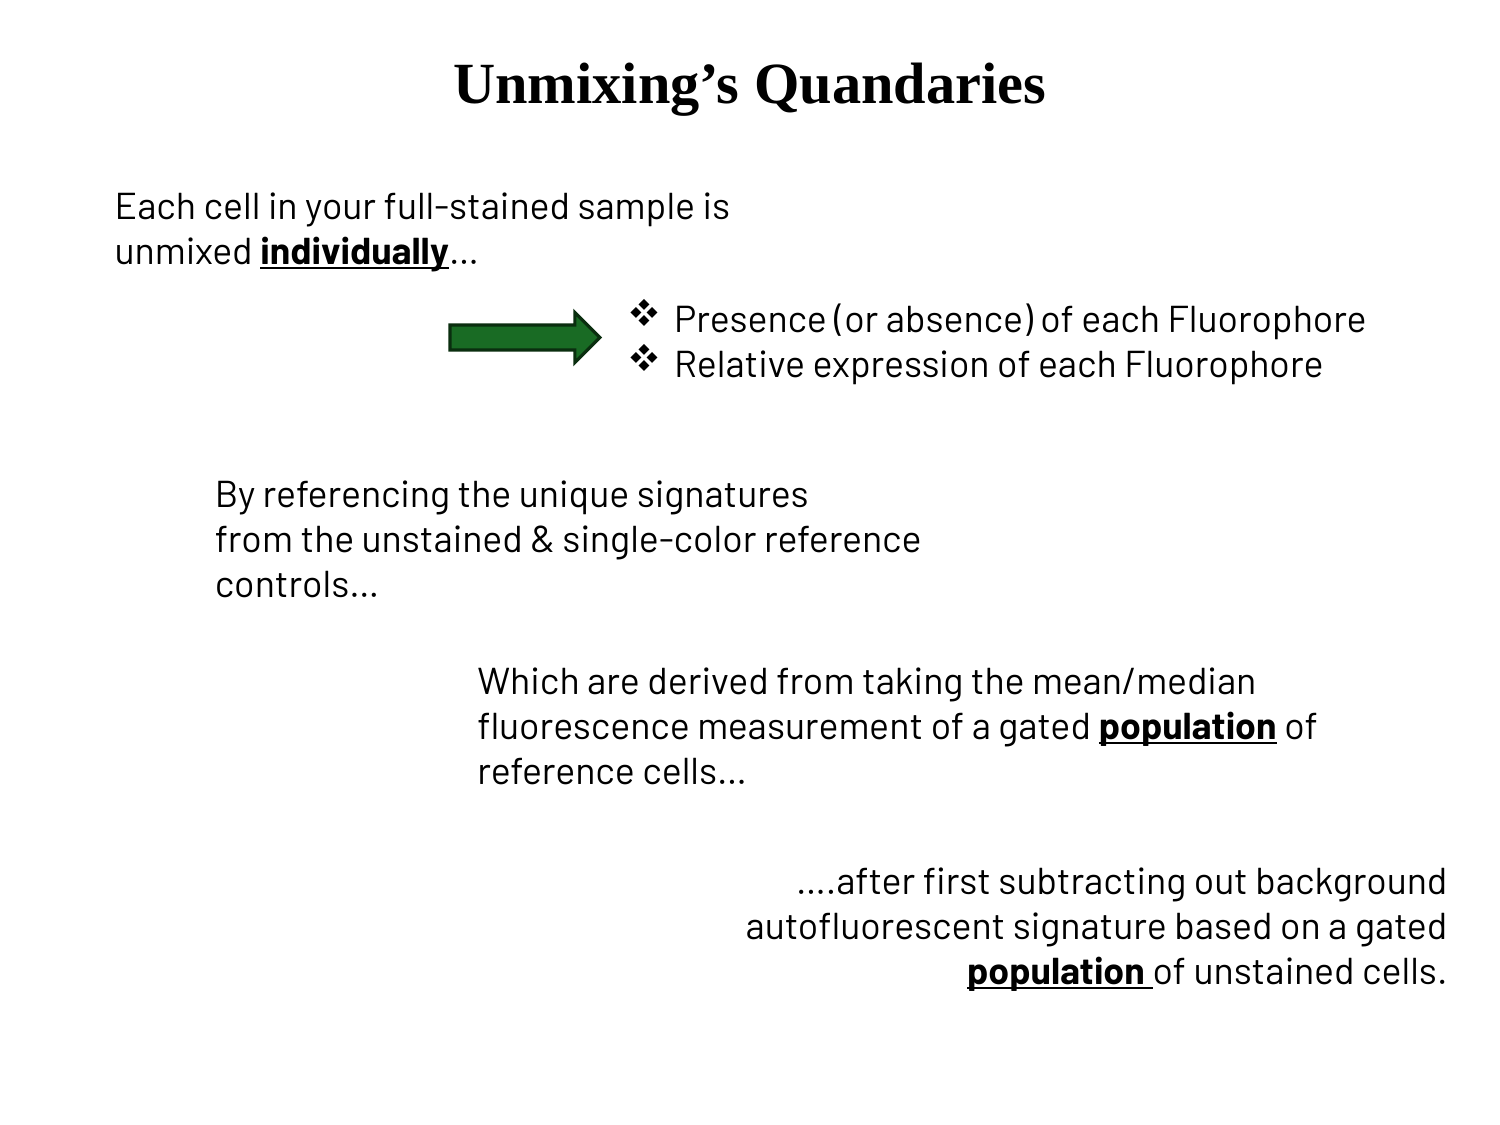

Unmixing’s Quandaries
Each cell in your full-stained sample is unmixed individually…
Presence (or absence) of each Fluorophore
Relative expression of each Fluorophore

By referencing the unique signatures
from the unstained & single-color reference controls…
Which are derived from taking the mean/median fluorescence measurement of a gated population of reference cells…
….after first subtracting out background autofluorescent signature based on a gated population of unstained cells.